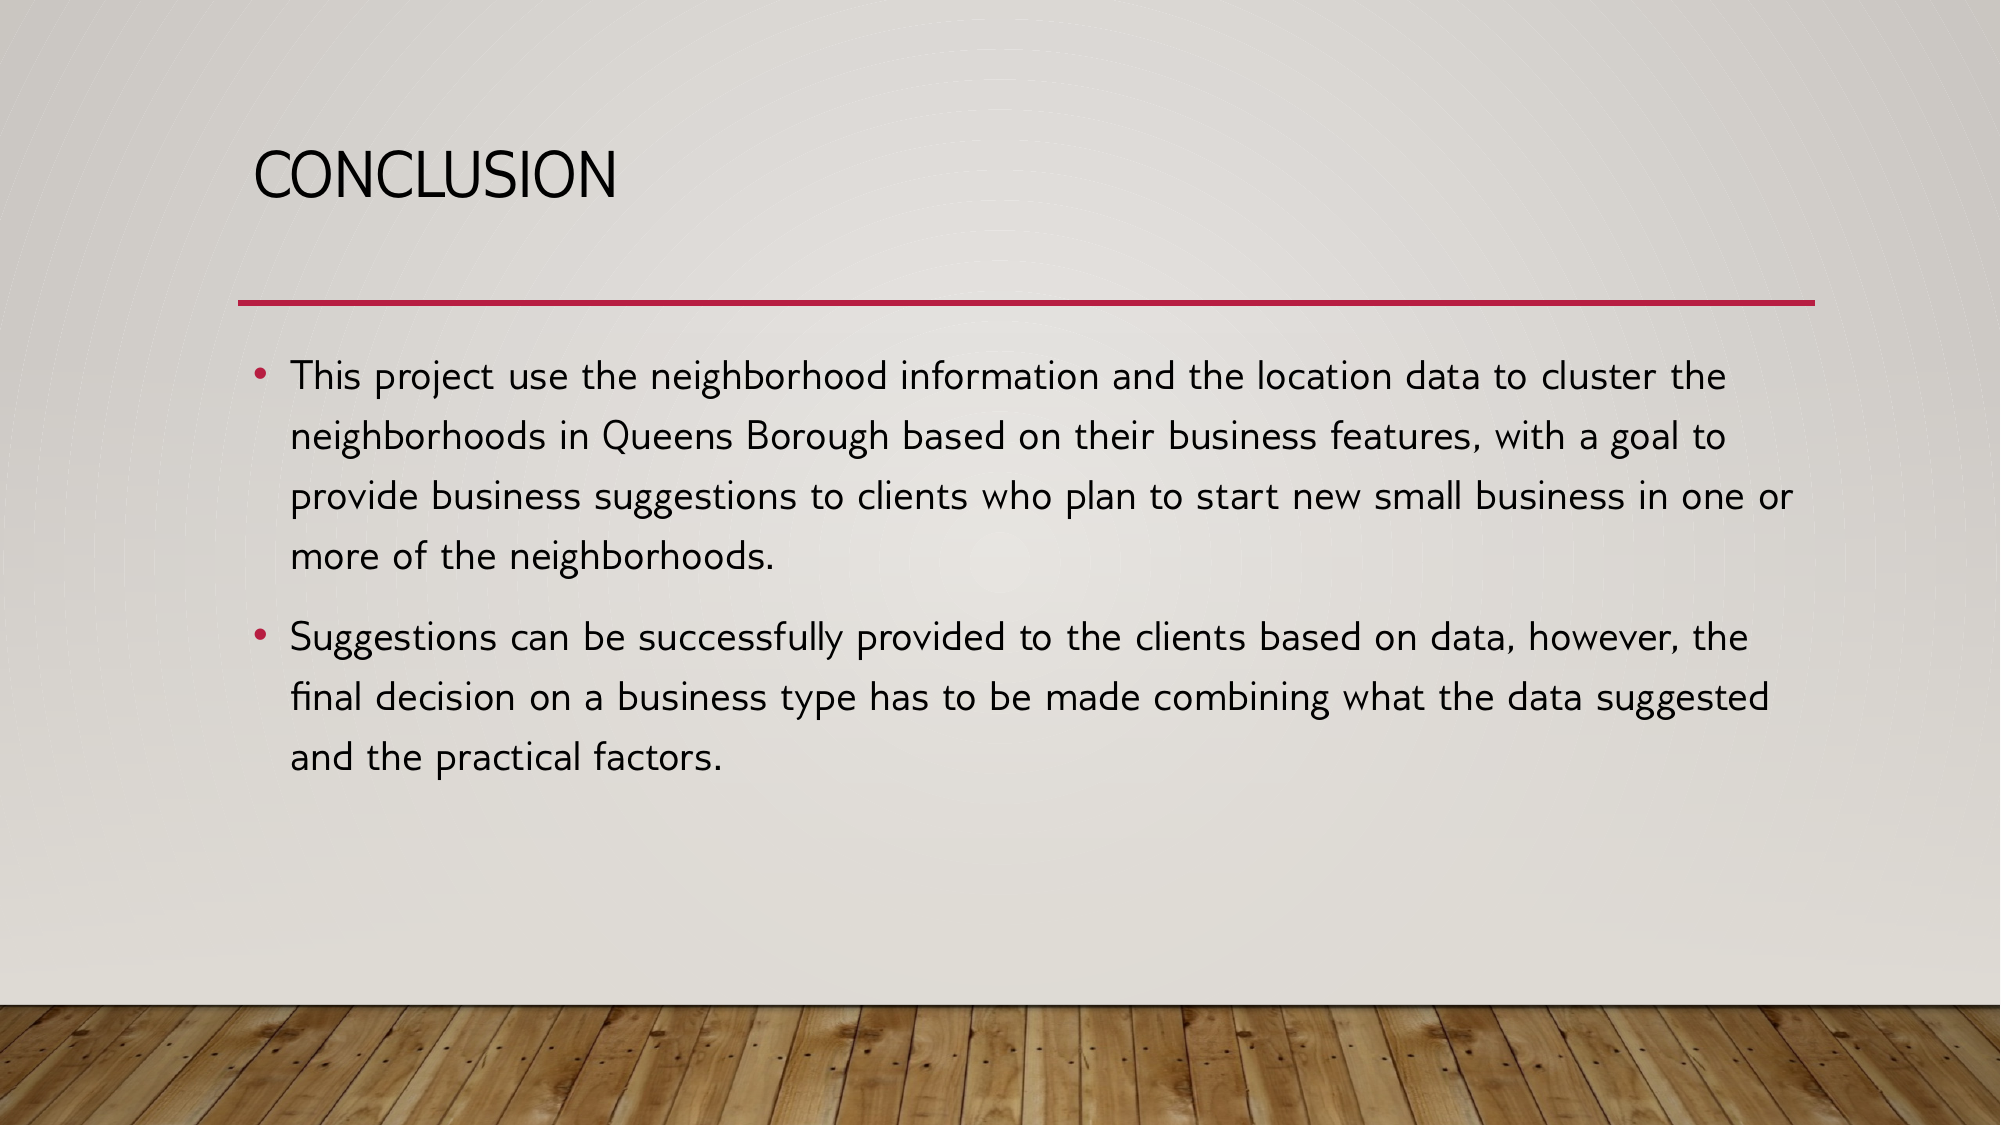

# Conclusion
This project use the neighborhood information and the location data to cluster the neighborhoods in Queens Borough based on their business features, with a goal to provide business suggestions to clients who plan to start new small business in one or more of the neighborhoods.
Suggestions can be successfully provided to the clients based on data, however, the final decision on a business type has to be made combining what the data suggested and the practical factors.